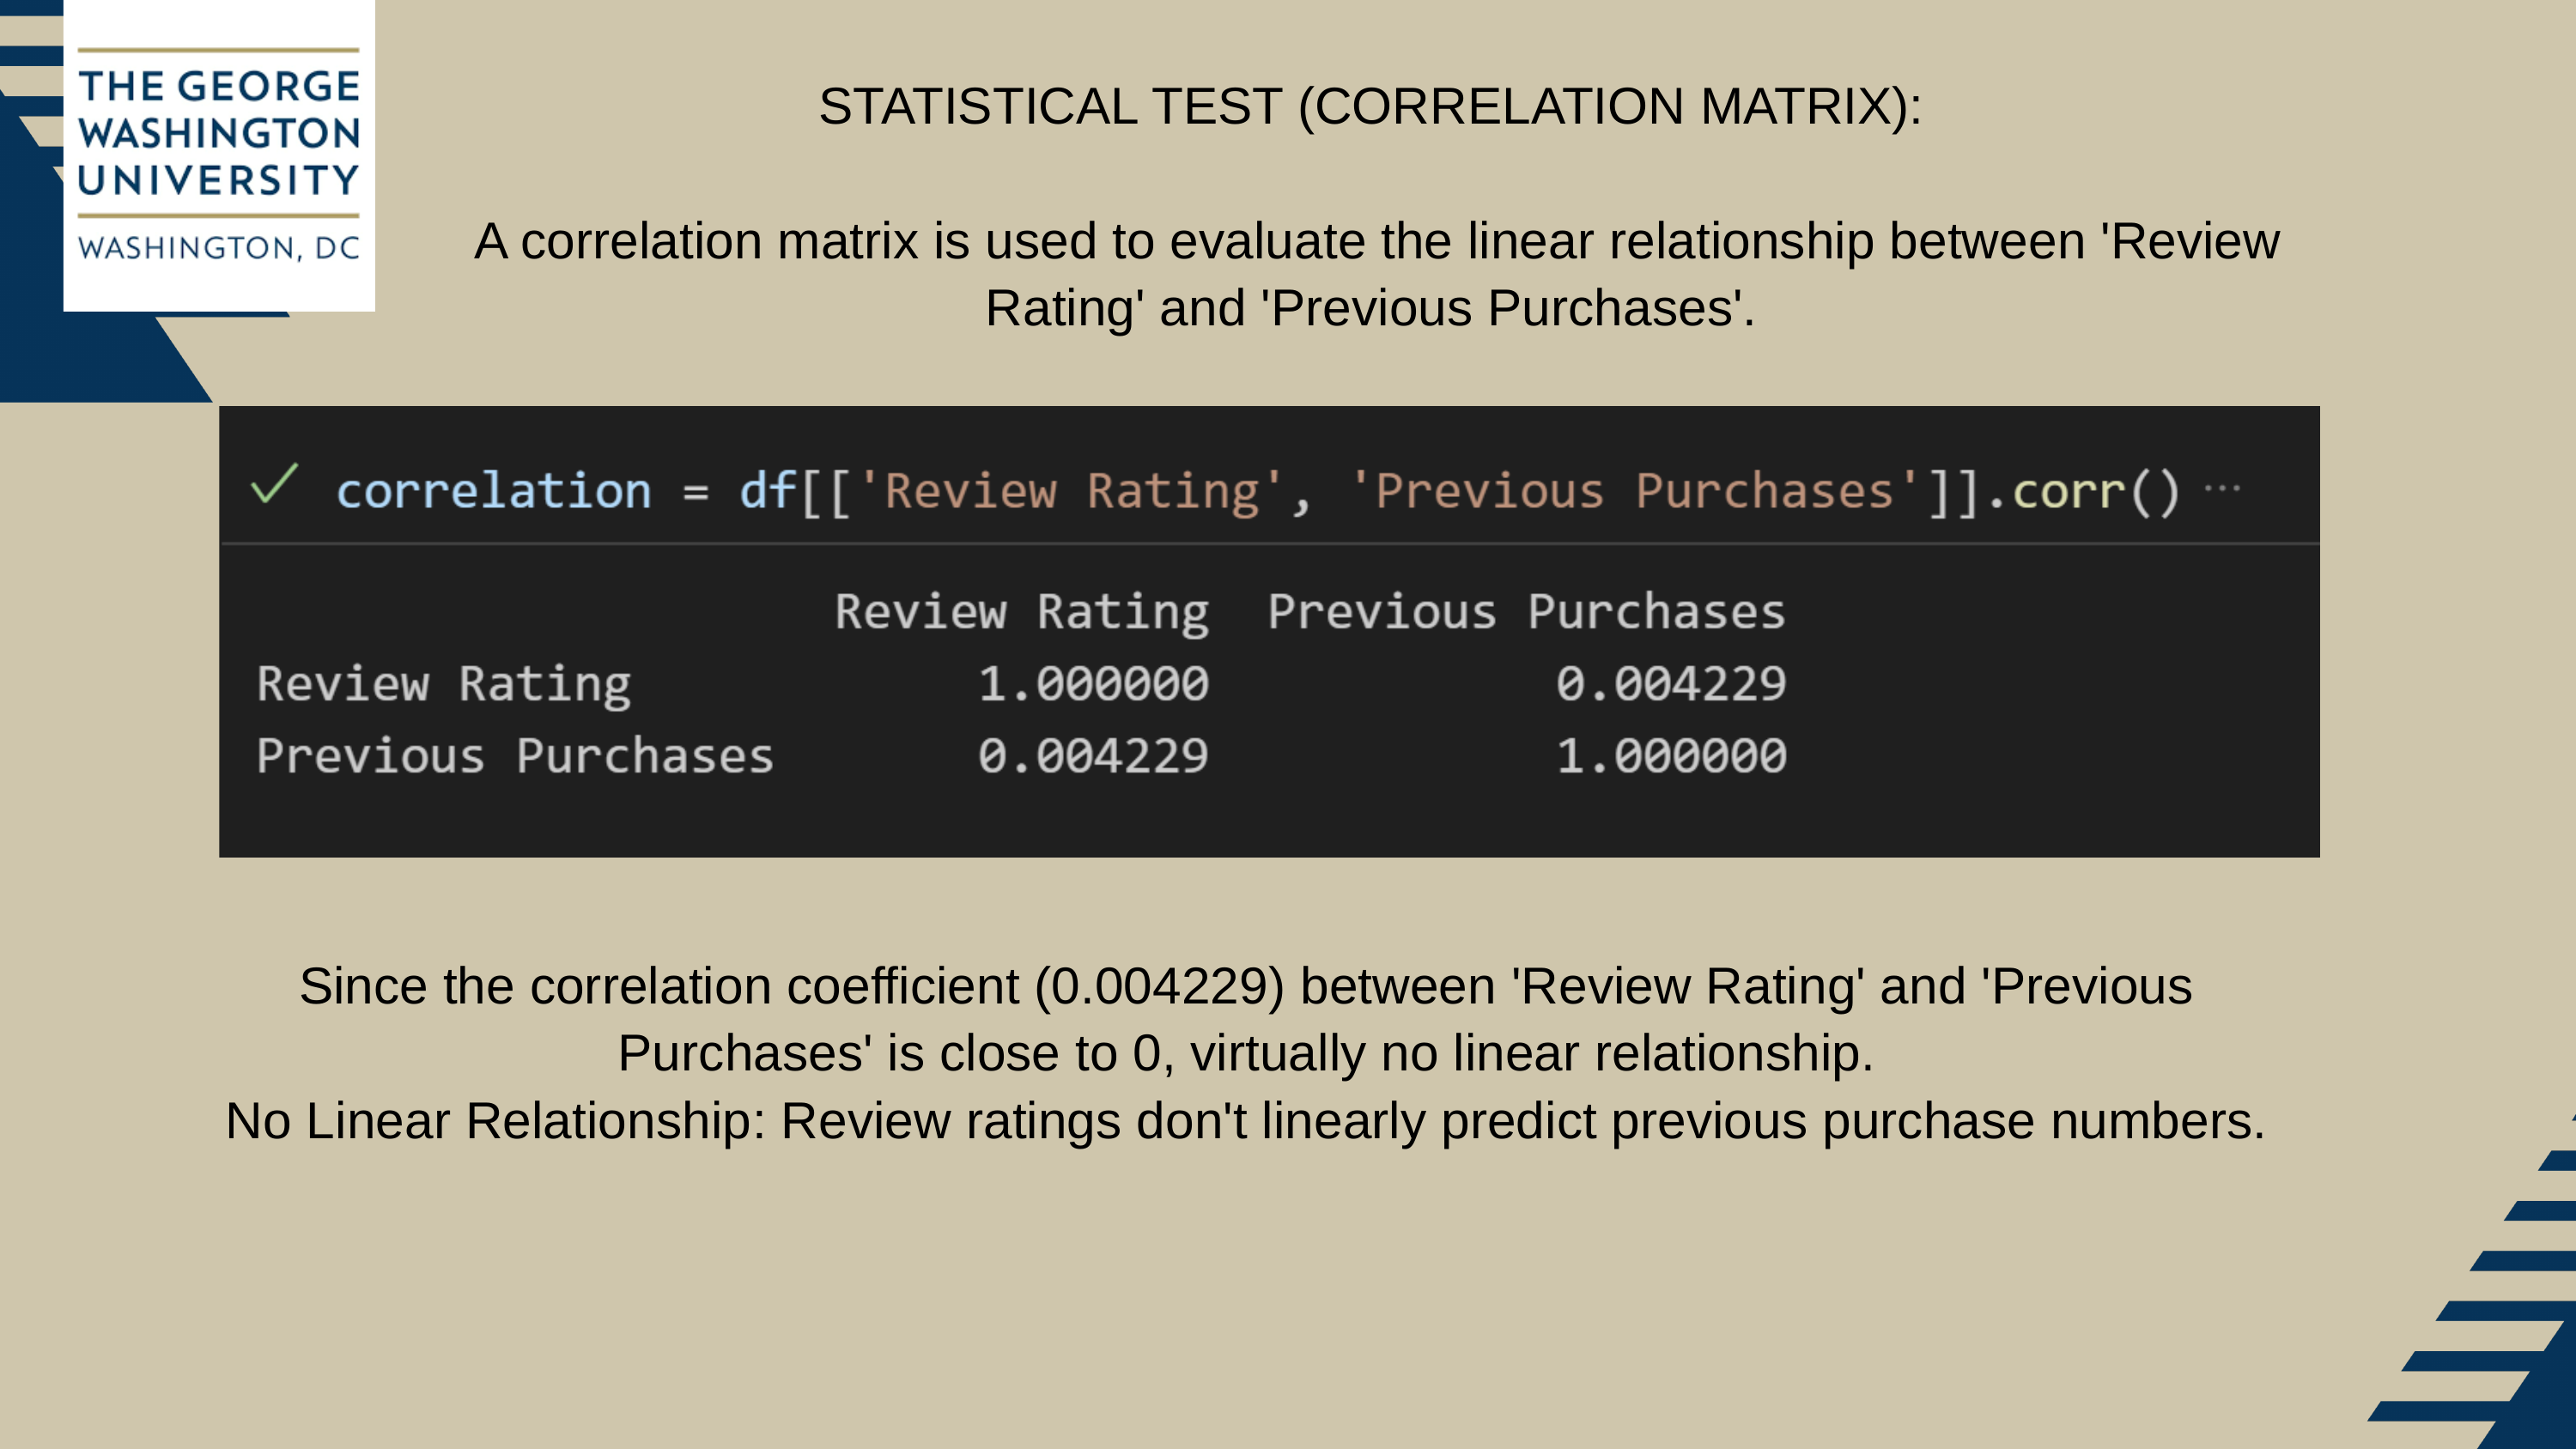

STATISTICAL TEST (CORRELATION MATRIX):

 A correlation matrix is used to evaluate the linear relationship between 'Review Rating' and 'Previous Purchases'.

Since the correlation coefficient (0.004229) between 'Review Rating' and 'Previous Purchases' is close to 0, virtually no linear relationship.
No Linear Relationship: Review ratings don't linearly predict previous purchase numbers.